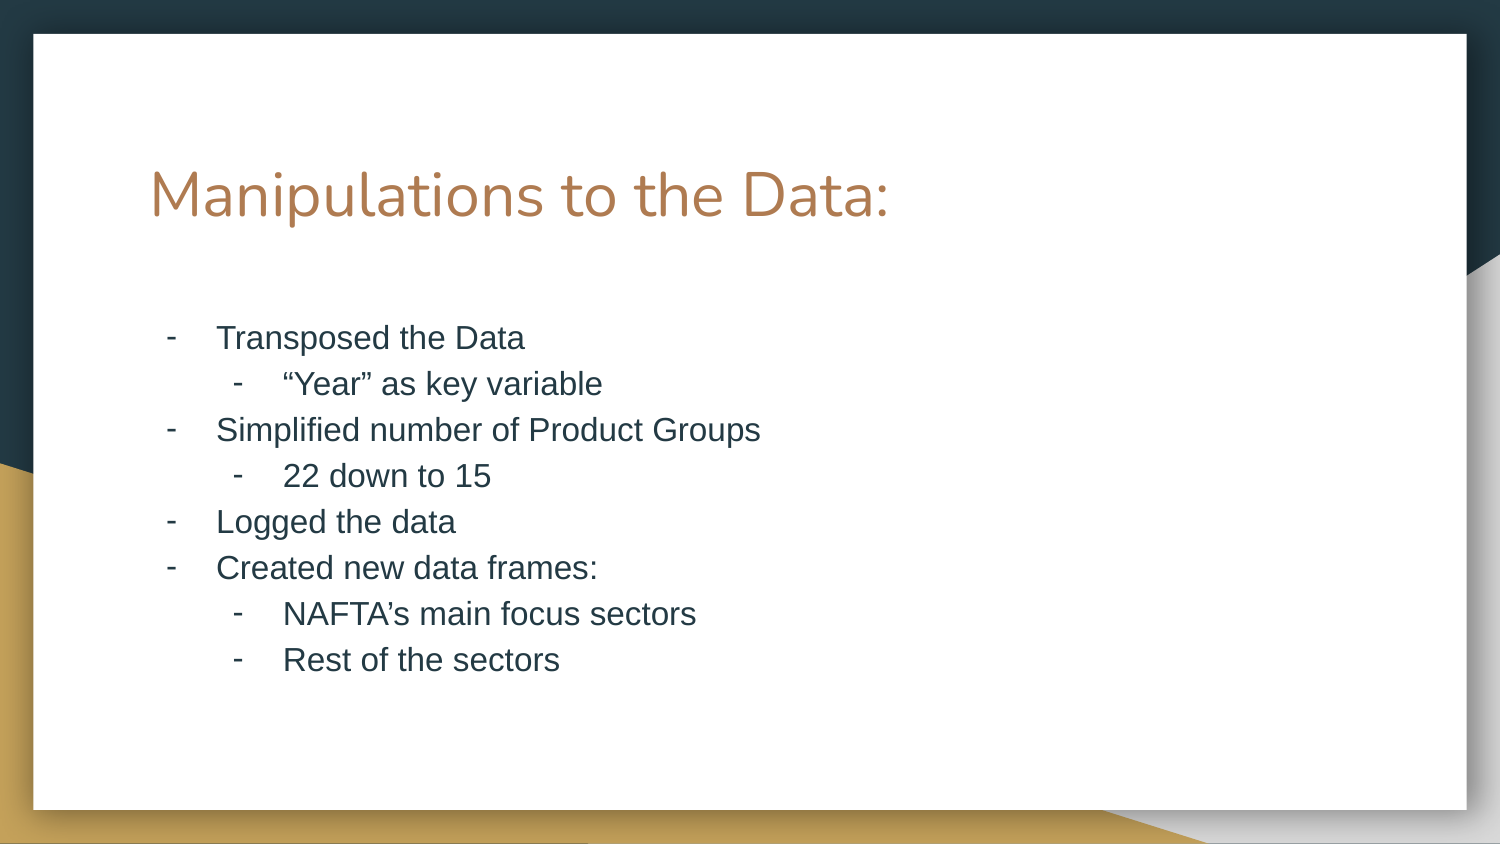

# Manipulations to the Data:
Transposed the Data
“Year” as key variable
Simplified number of Product Groups
22 down to 15
Logged the data
Created new data frames:
NAFTA’s main focus sectors
Rest of the sectors